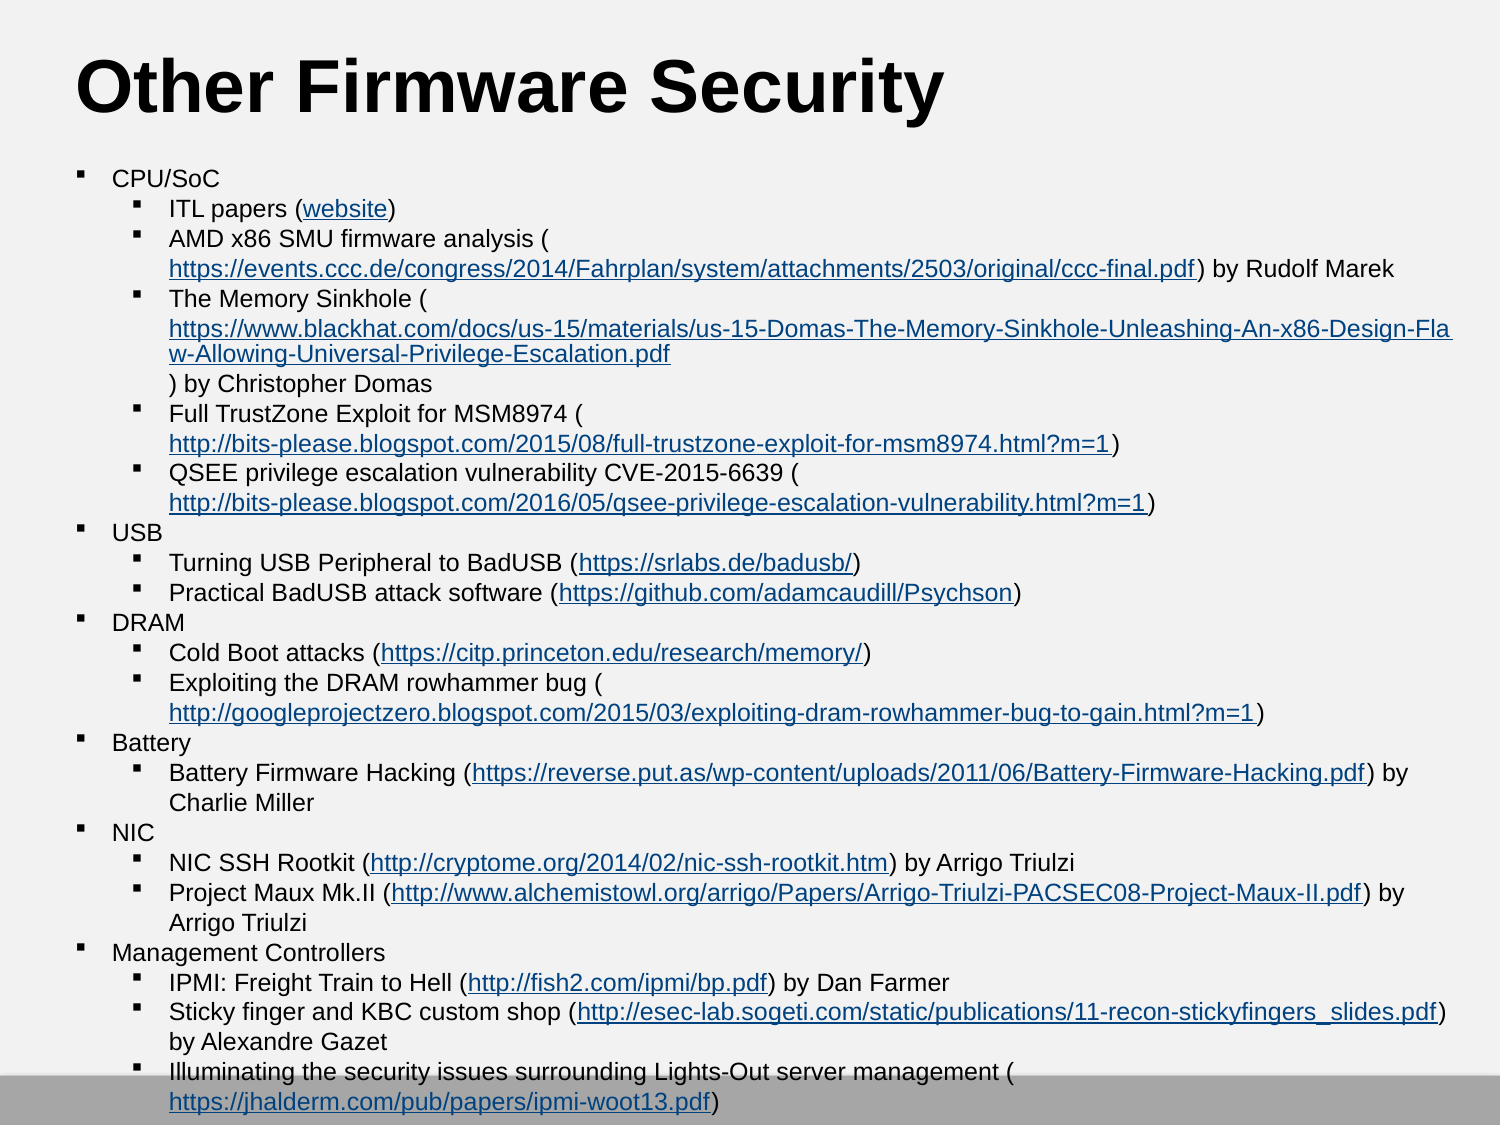

# Other Firmware Security
CPU/SoC
ITL papers (website)
AMD x86 SMU firmware analysis (https://events.ccc.de/congress/2014/Fahrplan/system/attachments/2503/original/ccc-final.pdf) by Rudolf Marek
The Memory Sinkhole (https://www.blackhat.com/docs/us-15/materials/us-15-Domas-The-Memory-Sinkhole-Unleashing-An-x86-Design-Flaw-Allowing-Universal-Privilege-Escalation.pdf) by Christopher Domas
Full TrustZone Exploit for MSM8974 (http://bits-please.blogspot.com/2015/08/full-trustzone-exploit-for-msm8974.html?m=1)
QSEE privilege escalation vulnerability CVE-2015-6639 (http://bits-please.blogspot.com/2016/05/qsee-privilege-escalation-vulnerability.html?m=1)
USB
Turning USB Peripheral to BadUSB (https://srlabs.de/badusb/)
Practical BadUSB attack software (https://github.com/adamcaudill/Psychson)
DRAM
Cold Boot attacks (https://citp.princeton.edu/research/memory/)
Exploiting the DRAM rowhammer bug (http://googleprojectzero.blogspot.com/2015/03/exploiting-dram-rowhammer-bug-to-gain.html?m=1)
Battery
Battery Firmware Hacking (https://reverse.put.as/wp-content/uploads/2011/06/Battery-Firmware-Hacking.pdf) by Charlie Miller
NIC
NIC SSH Rootkit (http://cryptome.org/2014/02/nic-ssh-rootkit.htm) by Arrigo Triulzi
Project Maux Mk.II (http://www.alchemistowl.org/arrigo/Papers/Arrigo-Triulzi-PACSEC08-Project-Maux-II.pdf) by Arrigo Triulzi
Management Controllers
IPMI: Freight Train to Hell (http://fish2.com/ipmi/bp.pdf) by Dan Farmer
Sticky finger and KBC custom shop (http://esec-lab.sogeti.com/static/publications/11-recon-stickyfingers_slides.pdf) by Alexandre Gazet
Illuminating the security issues surrounding Lights-Out server management (https://jhalderm.com/pub/papers/ipmi-woot13.pdf)